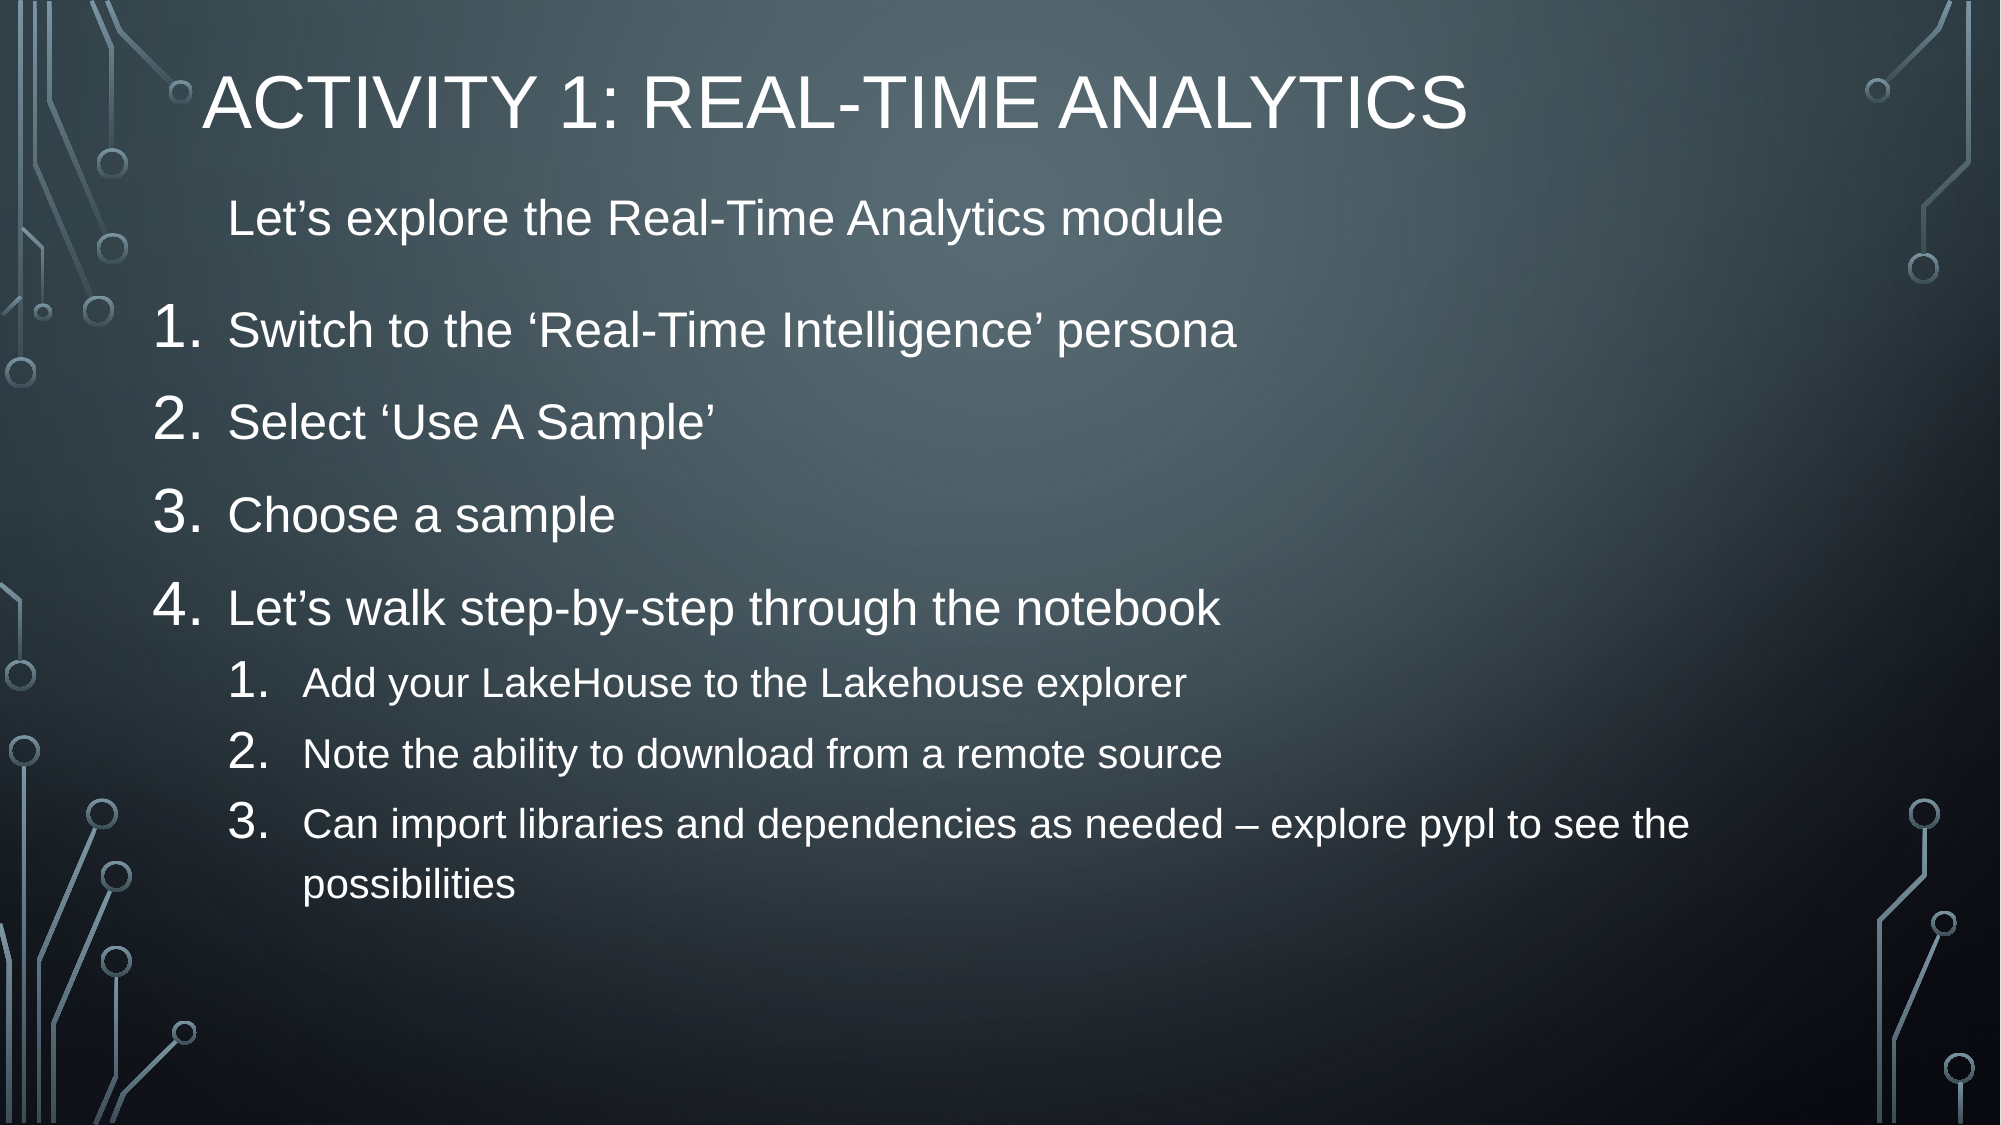

# activity 1: Real-Time Analytics

Let’s explore the Real-Time Analytics module

Switch to the ‘Real-Time Intelligence’ persona
Select ‘Use A Sample’
Choose a sample
Let’s walk step-by-step through the notebook
Add your LakeHouse to the Lakehouse explorer
Note the ability to download from a remote source
Can import libraries and dependencies as needed – explore pypl to see the possibilities